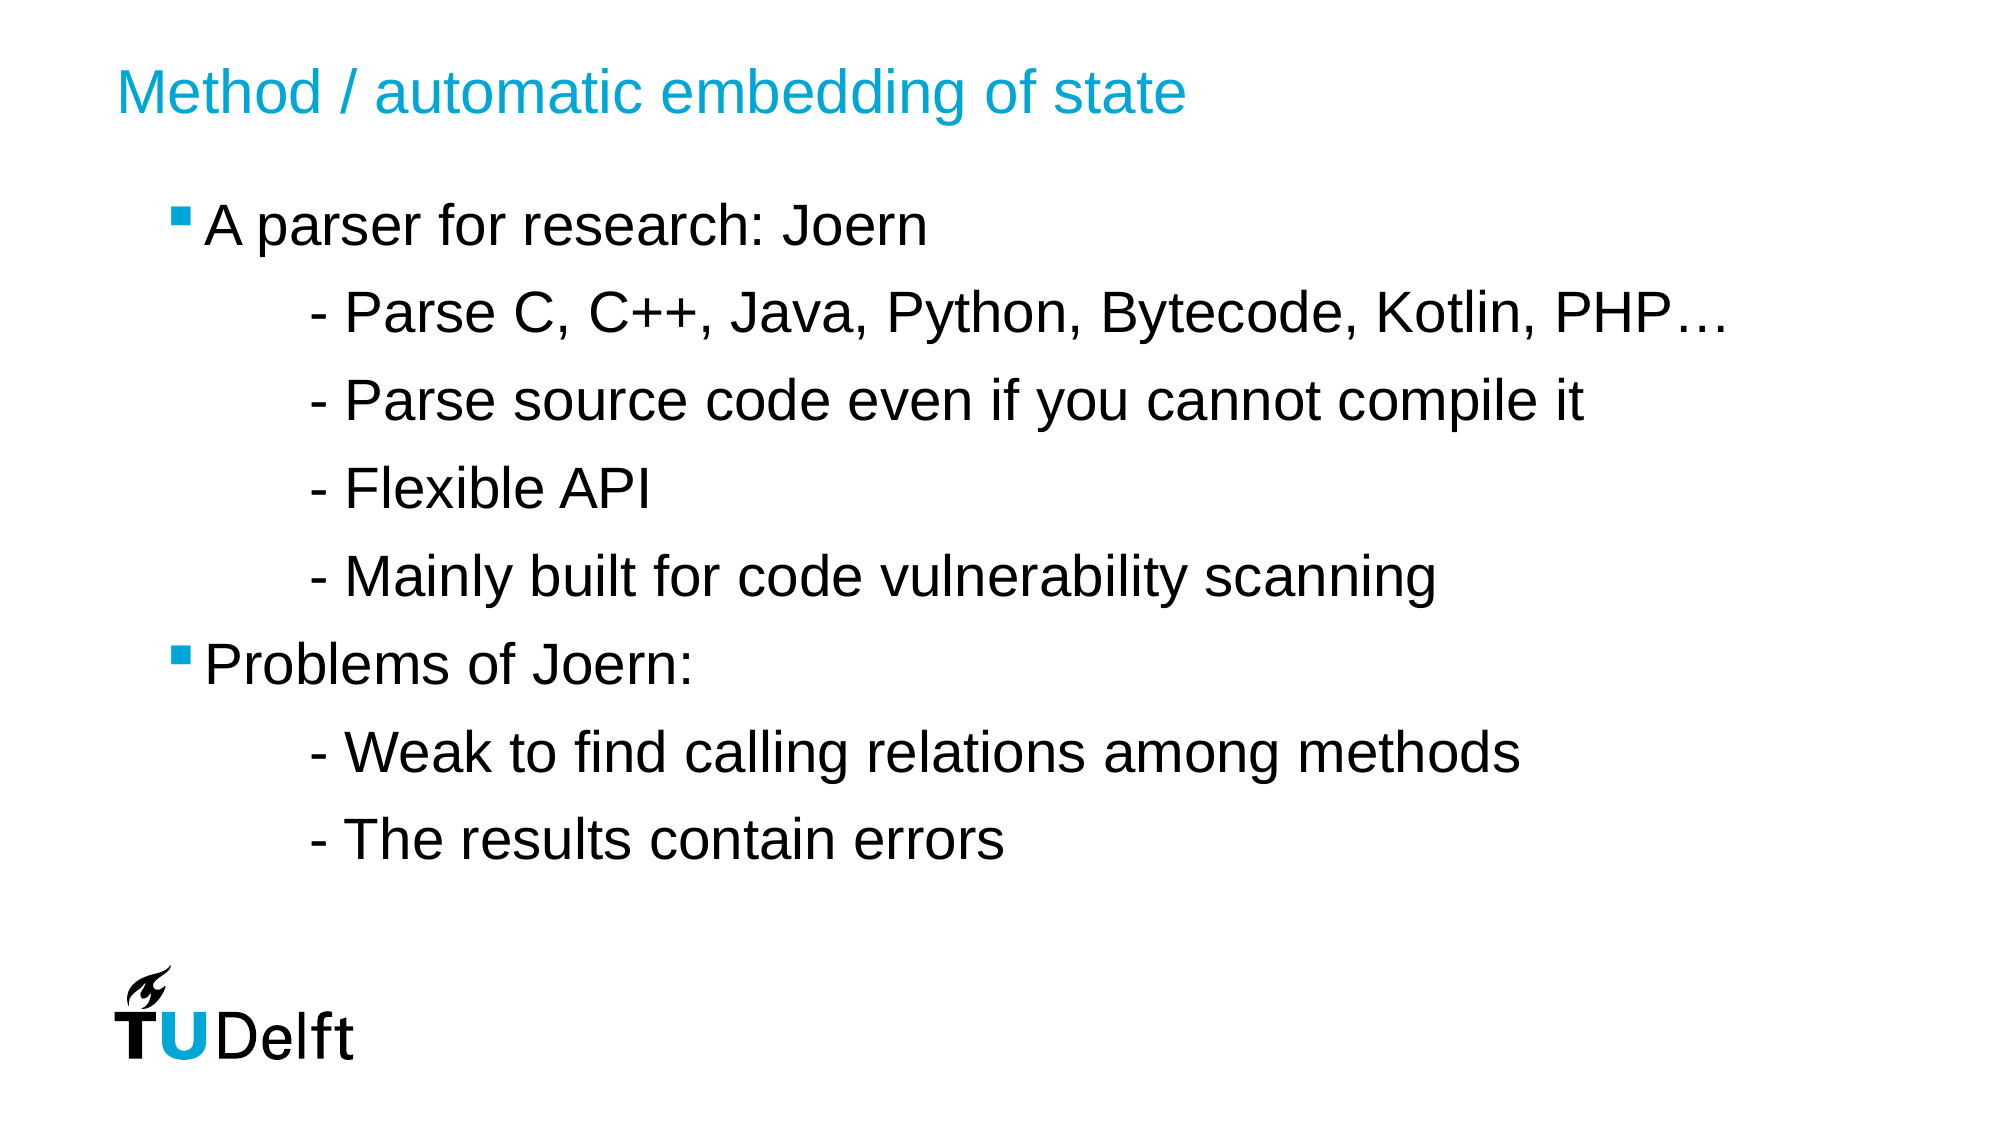

# Method / automatic embedding of state
A parser for research: Joern
	- Parse C, C++, Java, Python, Bytecode, Kotlin, PHP…
	- Parse source code even if you cannot compile it
	- Flexible API
	- Mainly built for code vulnerability scanning
Problems of Joern:
	- Weak to find calling relations among methods
	- The results contain errors